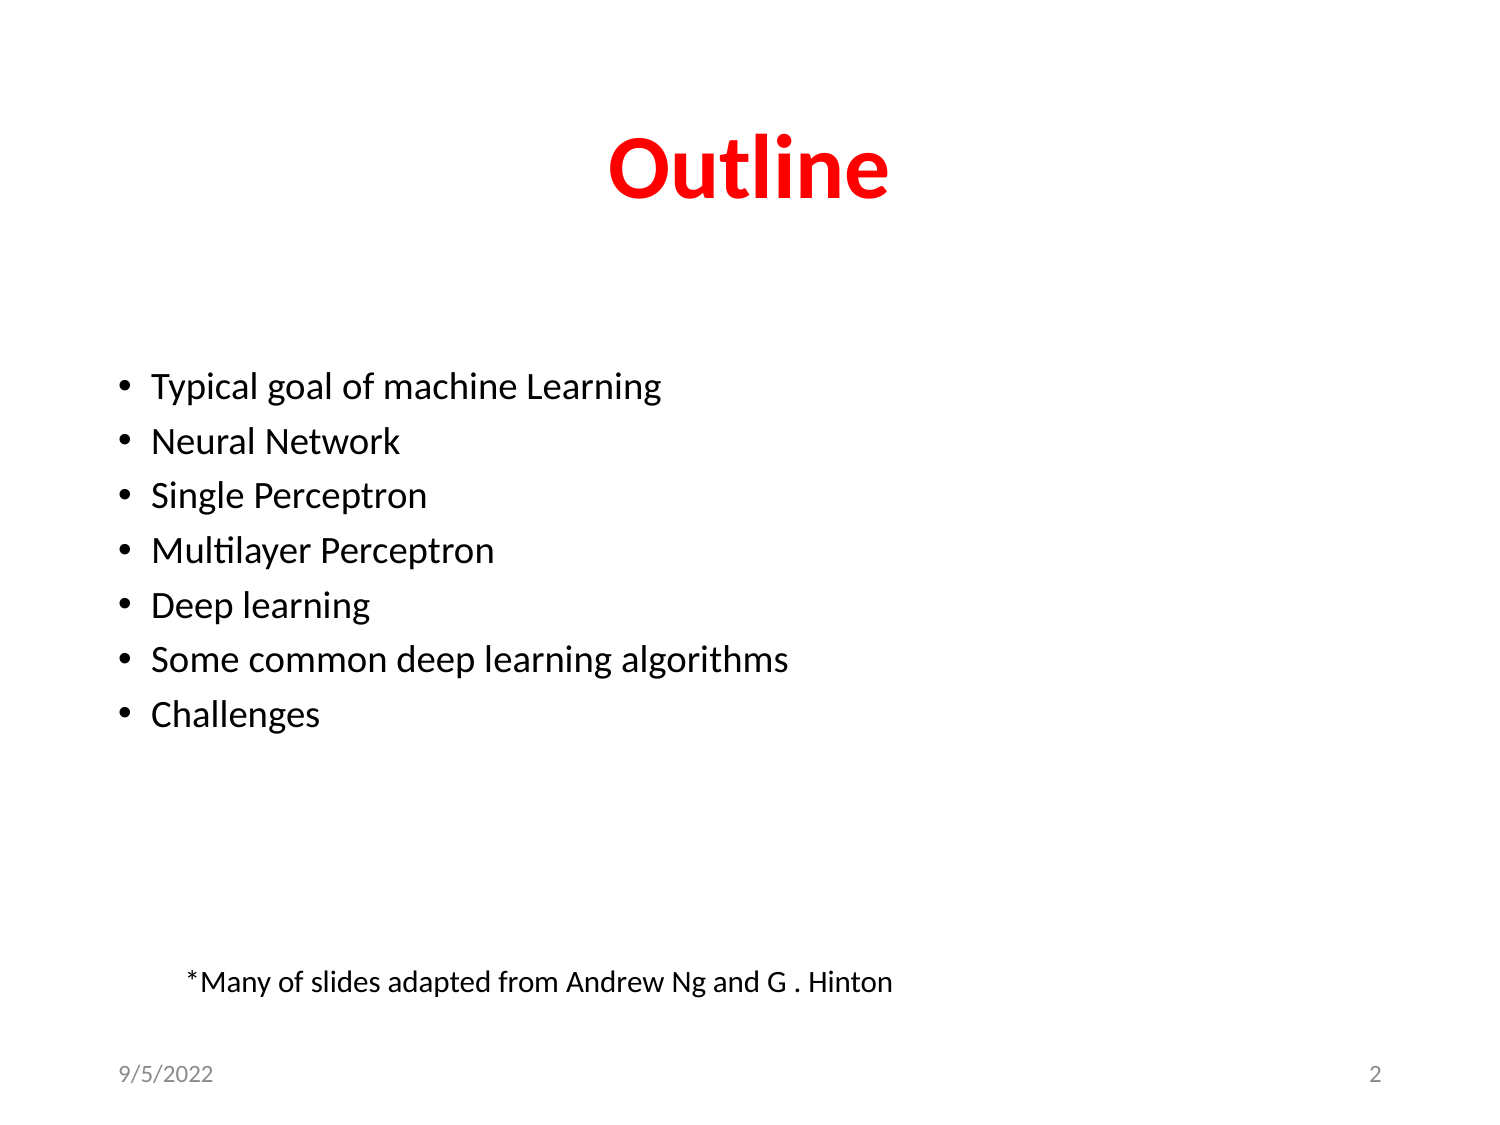

# Outline

Typical goal of machine Learning
Neural Network
Single Perceptron
Multilayer Perceptron
Deep learning
Some common deep learning algorithms
Challenges

*Many of slides adapted from Andrew Ng and G . Hinton

9/5/2022
2